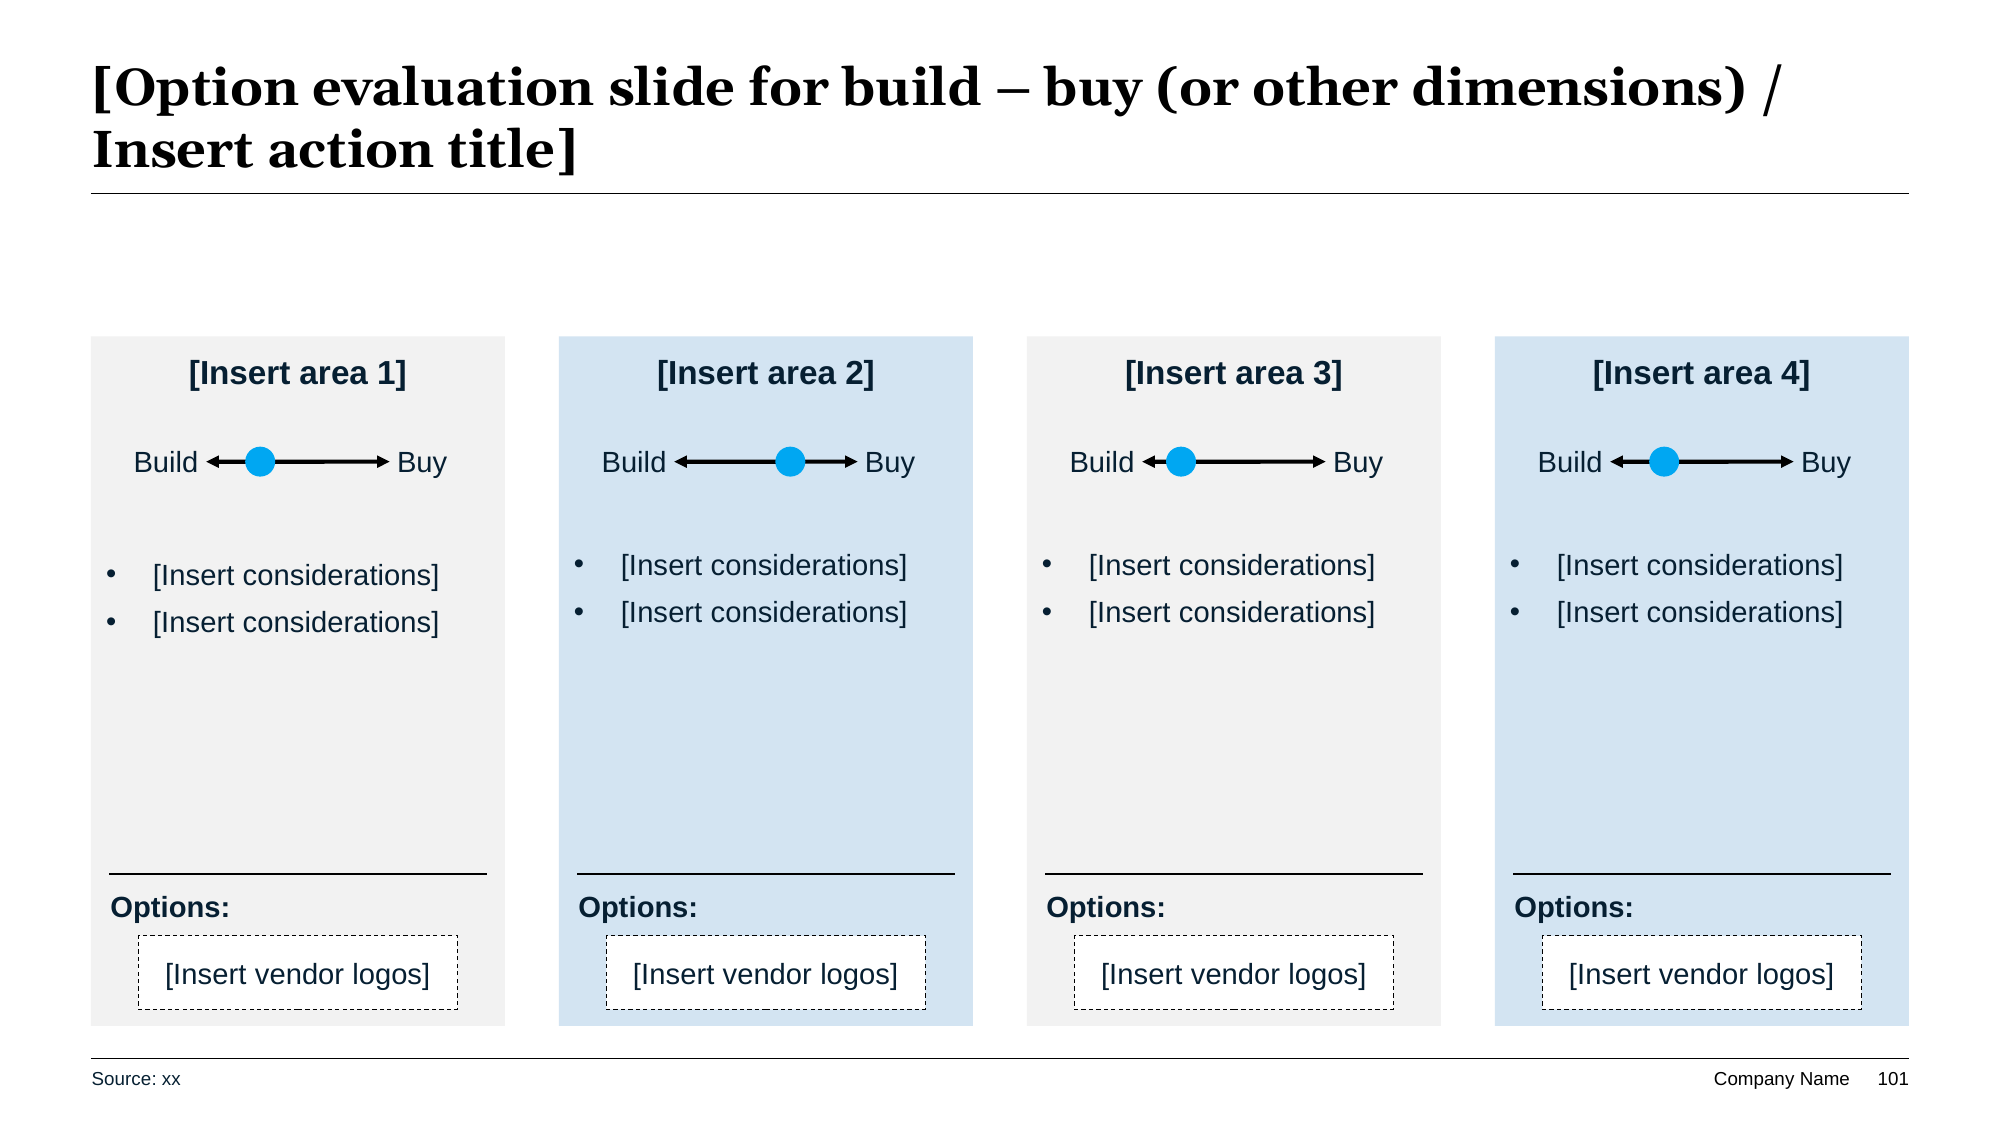

# [Option evaluation slide for build – buy (or other dimensions) / Insert action title]

[Insert area 1]

[Insert considerations]
[Insert considerations]
[Insert area 2]

[Insert considerations]
[Insert considerations]
[Insert area 3]

[Insert considerations]
[Insert considerations]
[Insert area 4]

[Insert considerations]
[Insert considerations]
Build
Buy

Build
Buy

Build
Buy

Build
Buy

Options:
[Insert vendor logos]
Options:
[Insert vendor logos]
Options:
[Insert vendor logos]
Options:
[Insert vendor logos]
Source: xx